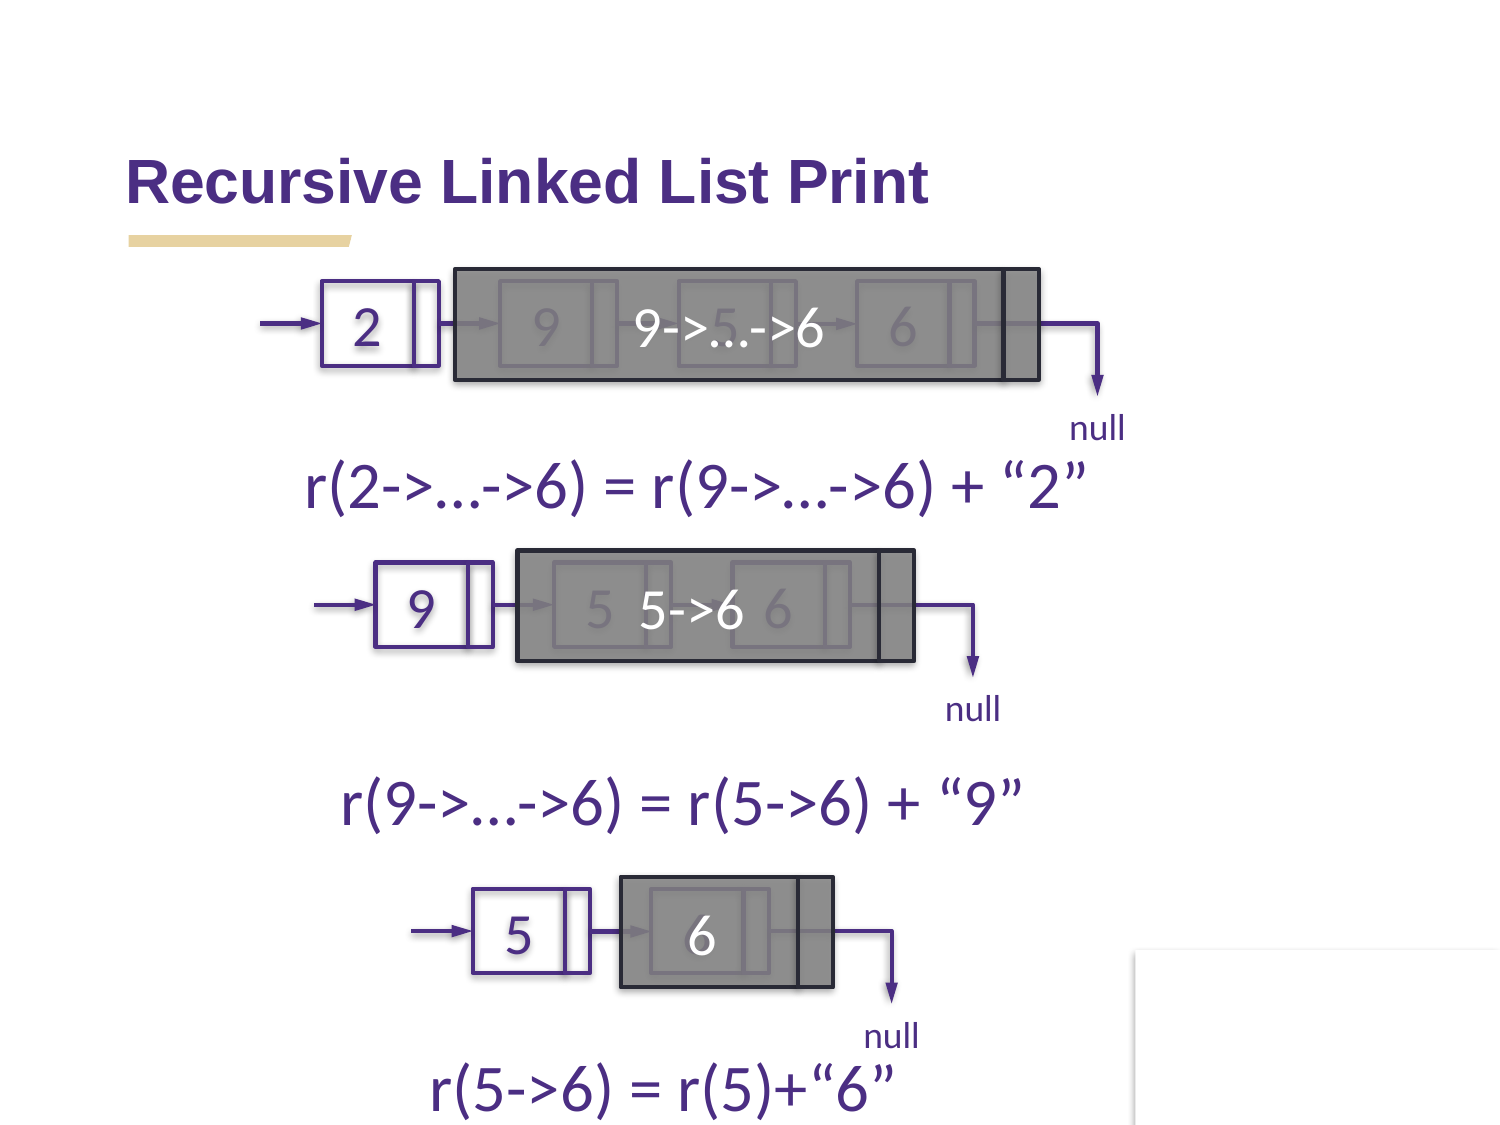

# Recursive Linked List Print
9->…->6

2

9

5

6

null
r(2->…->6) = r(9->…->6) + “2”
5->6

9

5

6

null
r(9->…->6) = r(5->6) + “9”
6

5

6

null
r(5->6) = r(5)+“6”